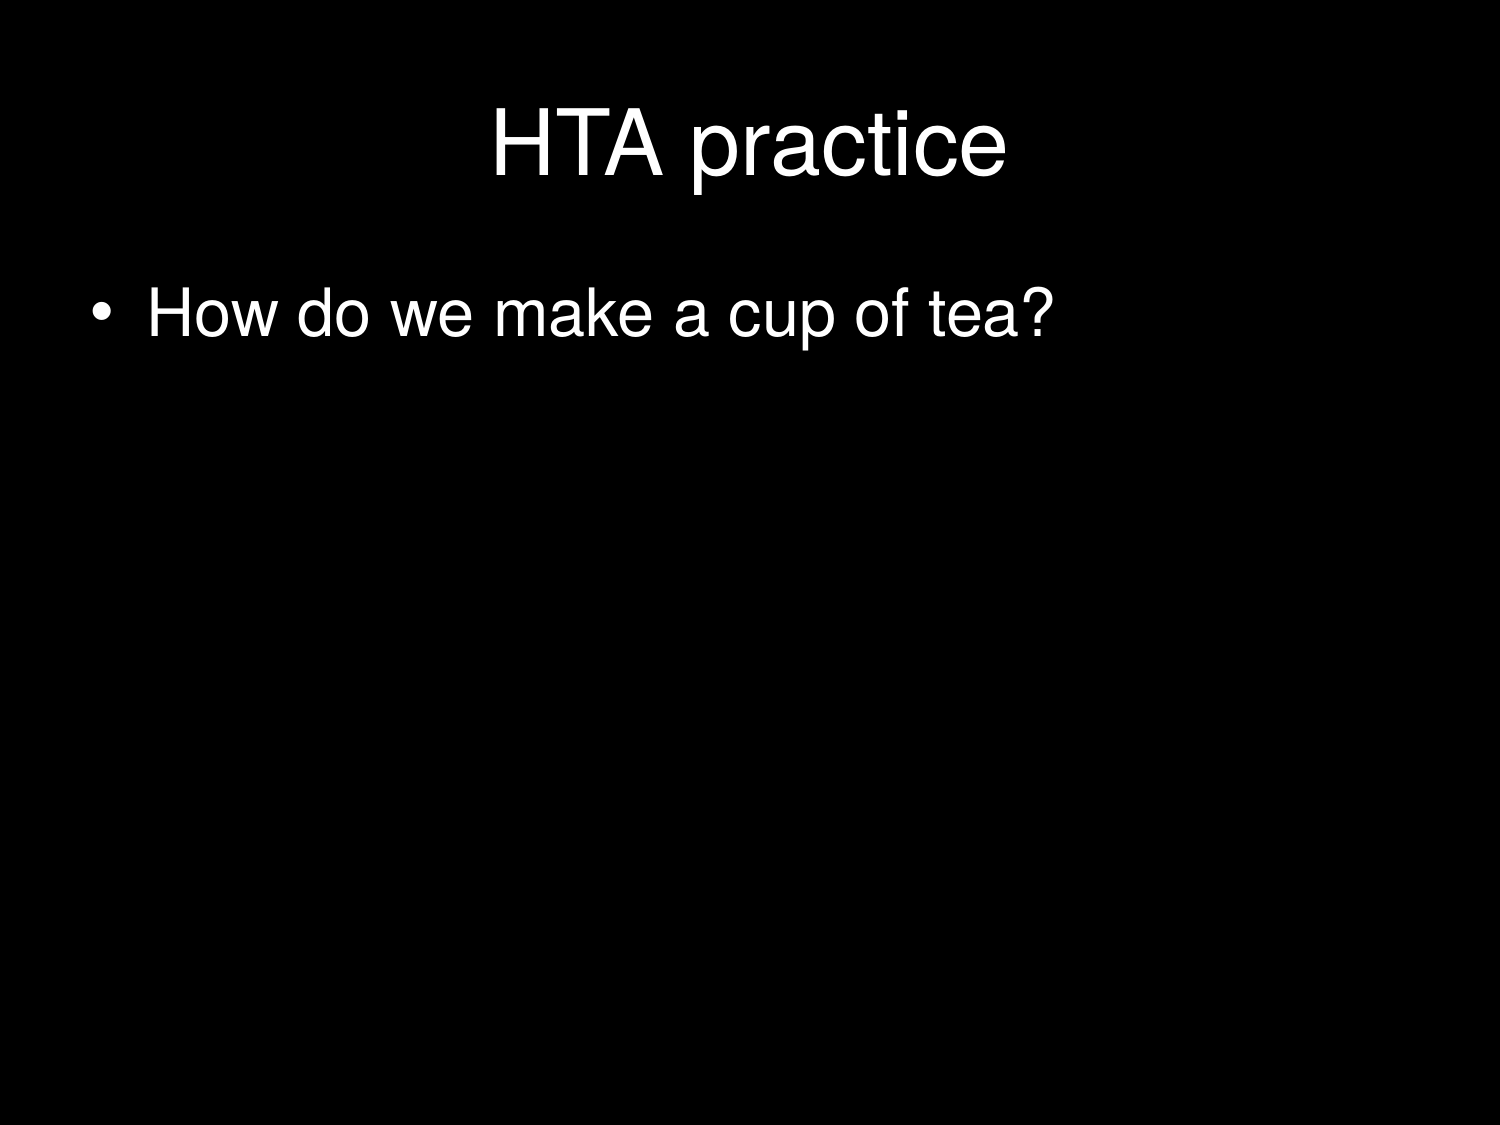

# HTA practice
How do we make a cup of tea?